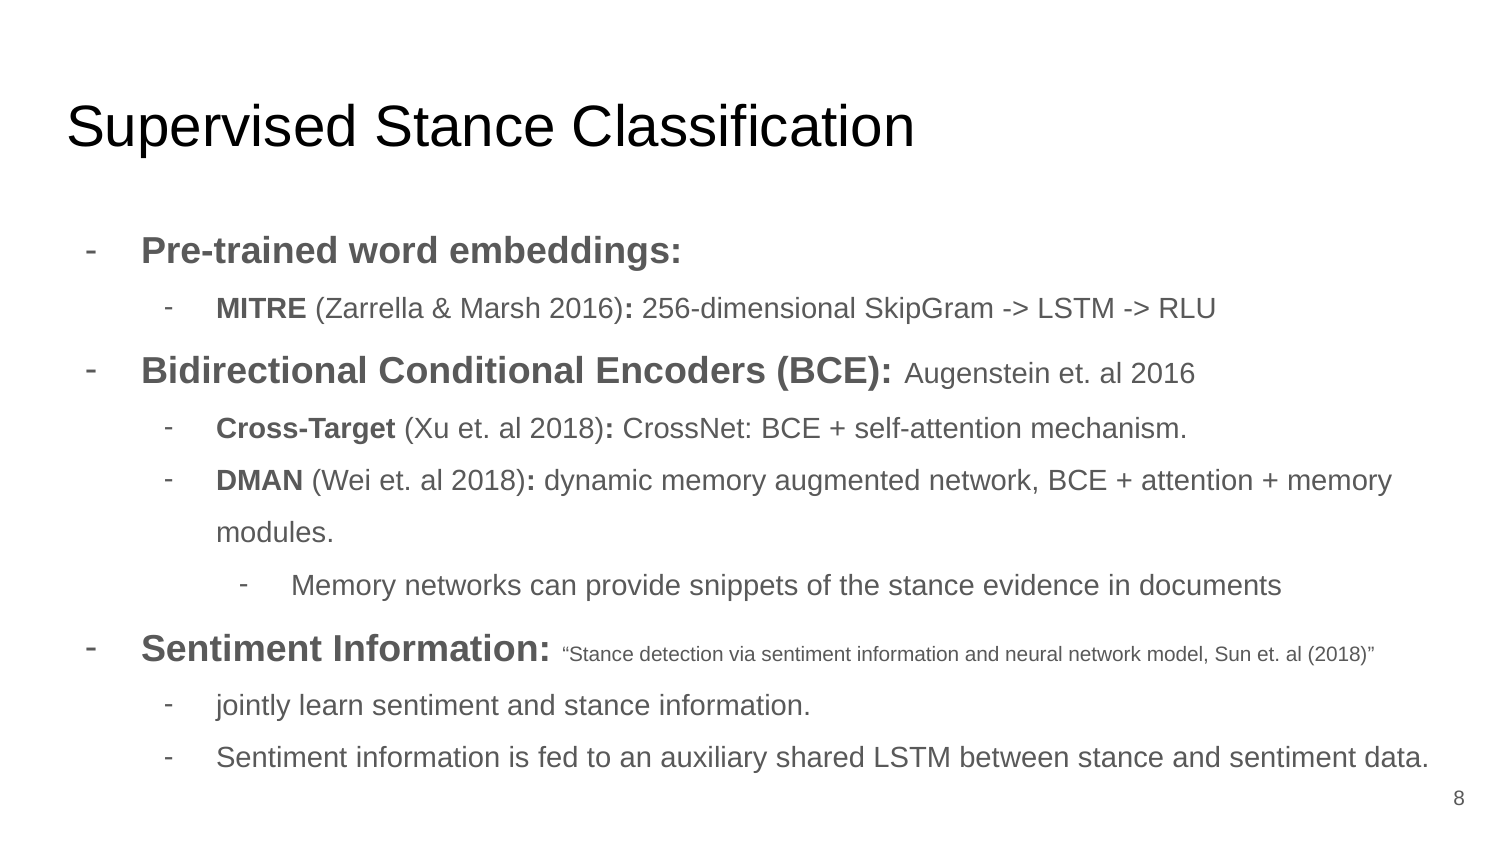

# Supervised Stance Classification
Pre-trained word embeddings:
MITRE (Zarrella & Marsh 2016): 256-dimensional SkipGram -> LSTM -> RLU
Bidirectional Conditional Encoders (BCE): Augenstein et. al 2016
Cross-Target (Xu et. al 2018): CrossNet: BCE + self-attention mechanism.
DMAN (Wei et. al 2018): dynamic memory augmented network, BCE + attention + memory modules.
Memory networks can provide snippets of the stance evidence in documents
Sentiment Information: “Stance detection via sentiment information and neural network model, Sun et. al (2018)”
jointly learn sentiment and stance information.
Sentiment information is fed to an auxiliary shared LSTM between stance and sentiment data.
8